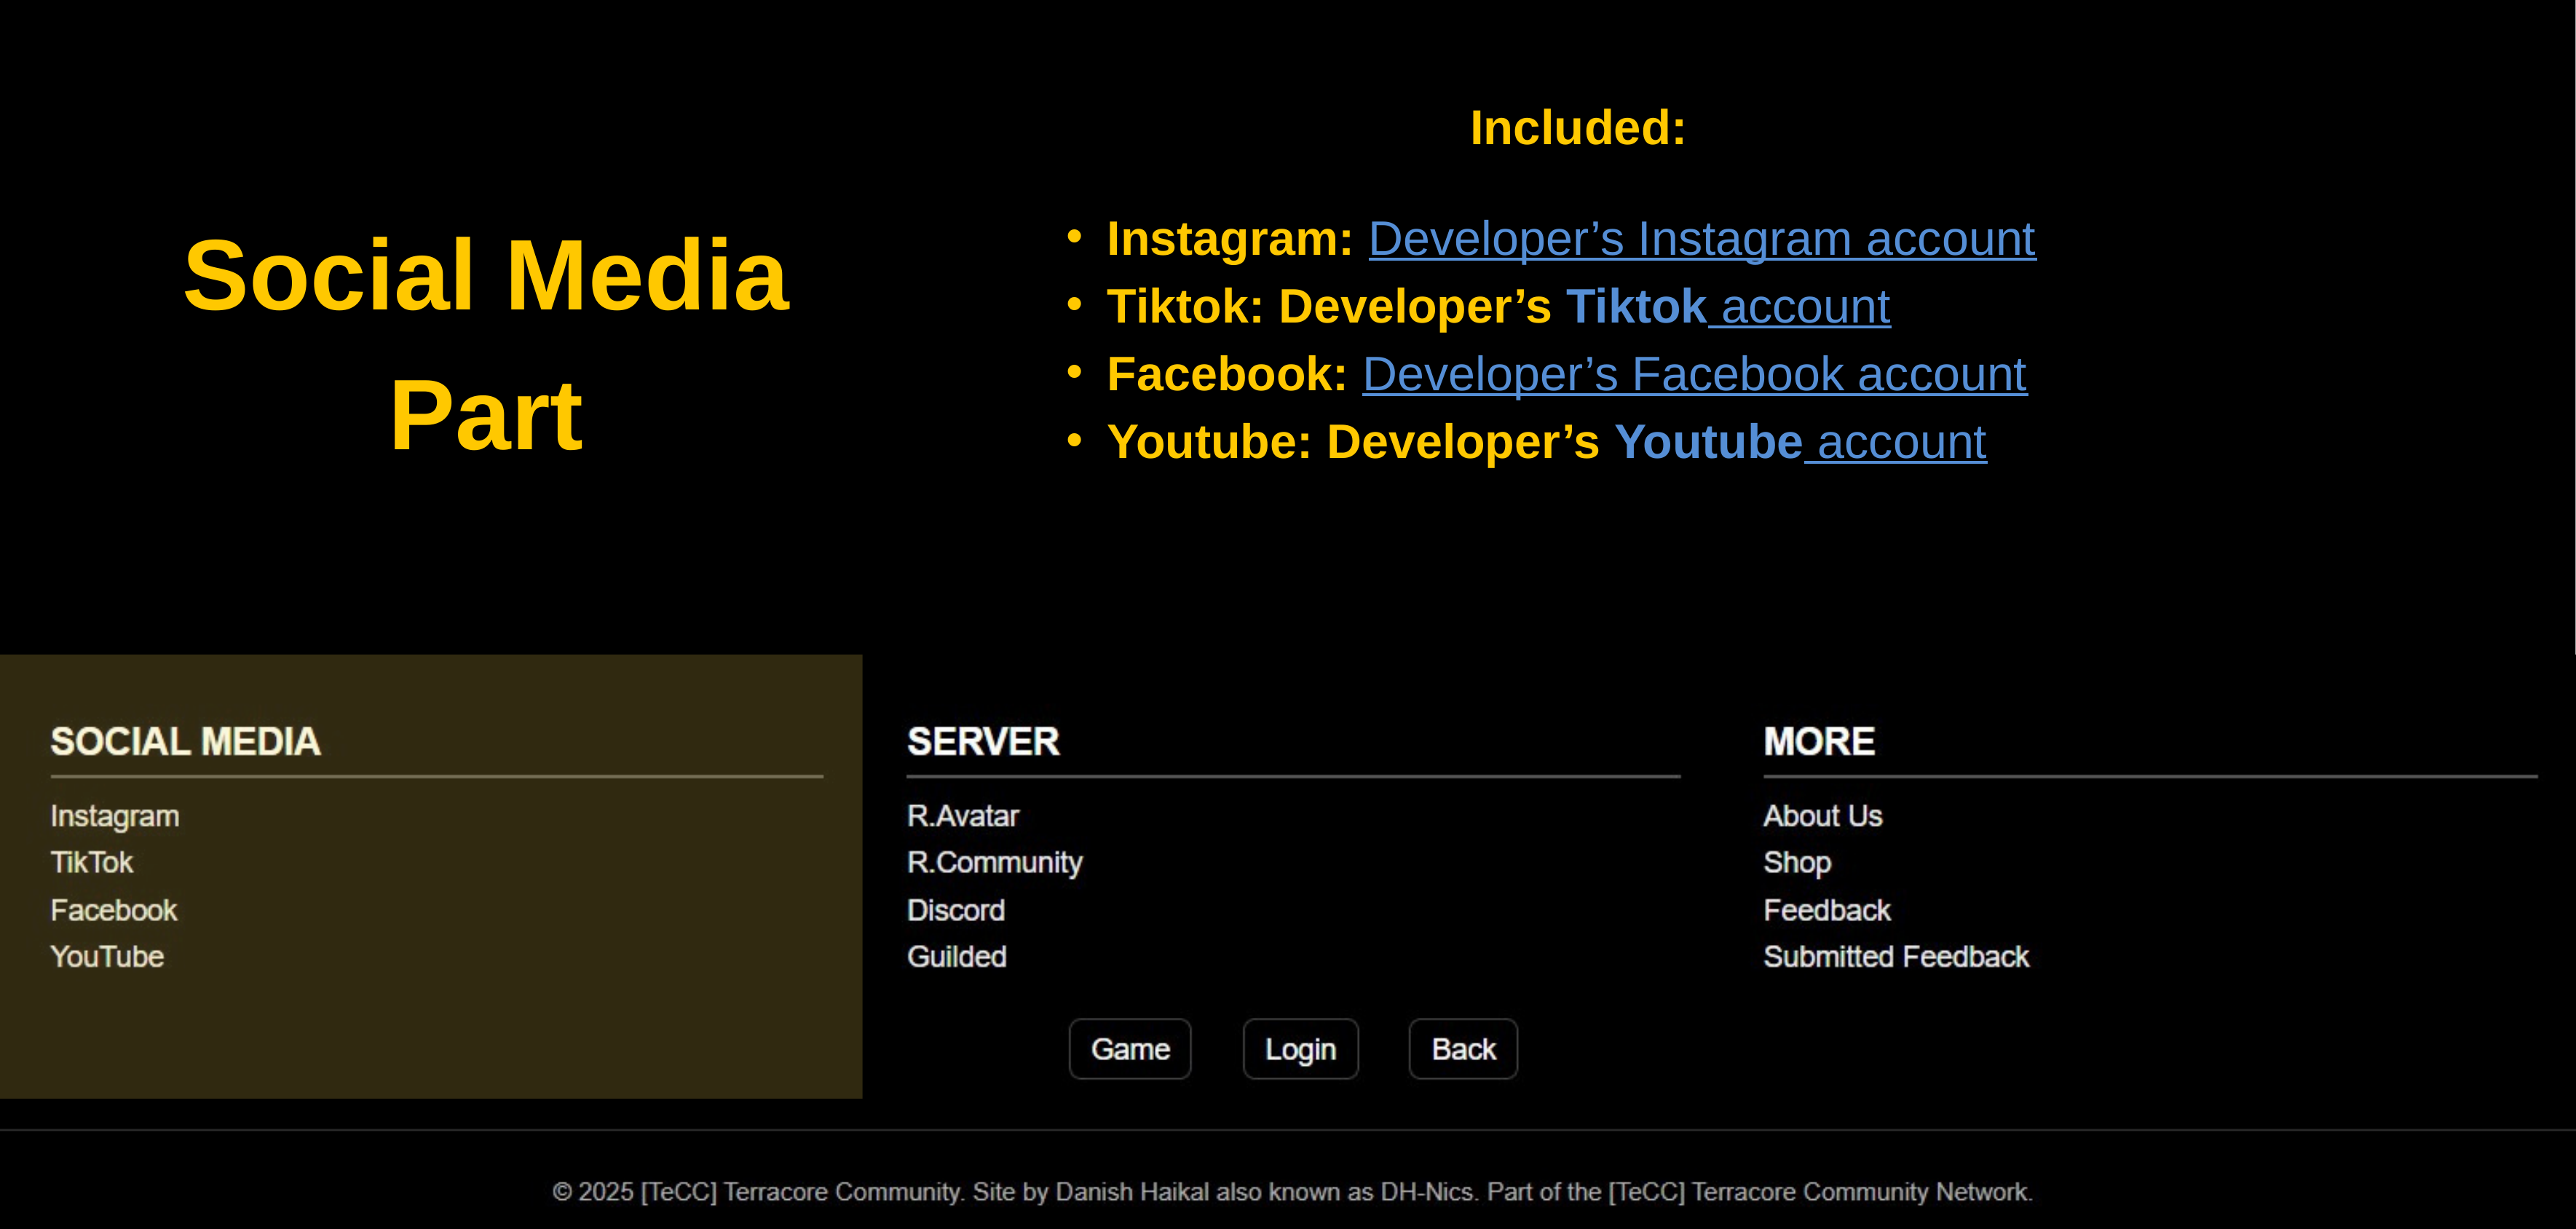

Included:
Social Media
Part
Instagram: Developer’s Instagram account
Tiktok: Developer’s Tiktok account
Facebook: Developer’s Facebook account
Youtube: Developer’s Youtube account